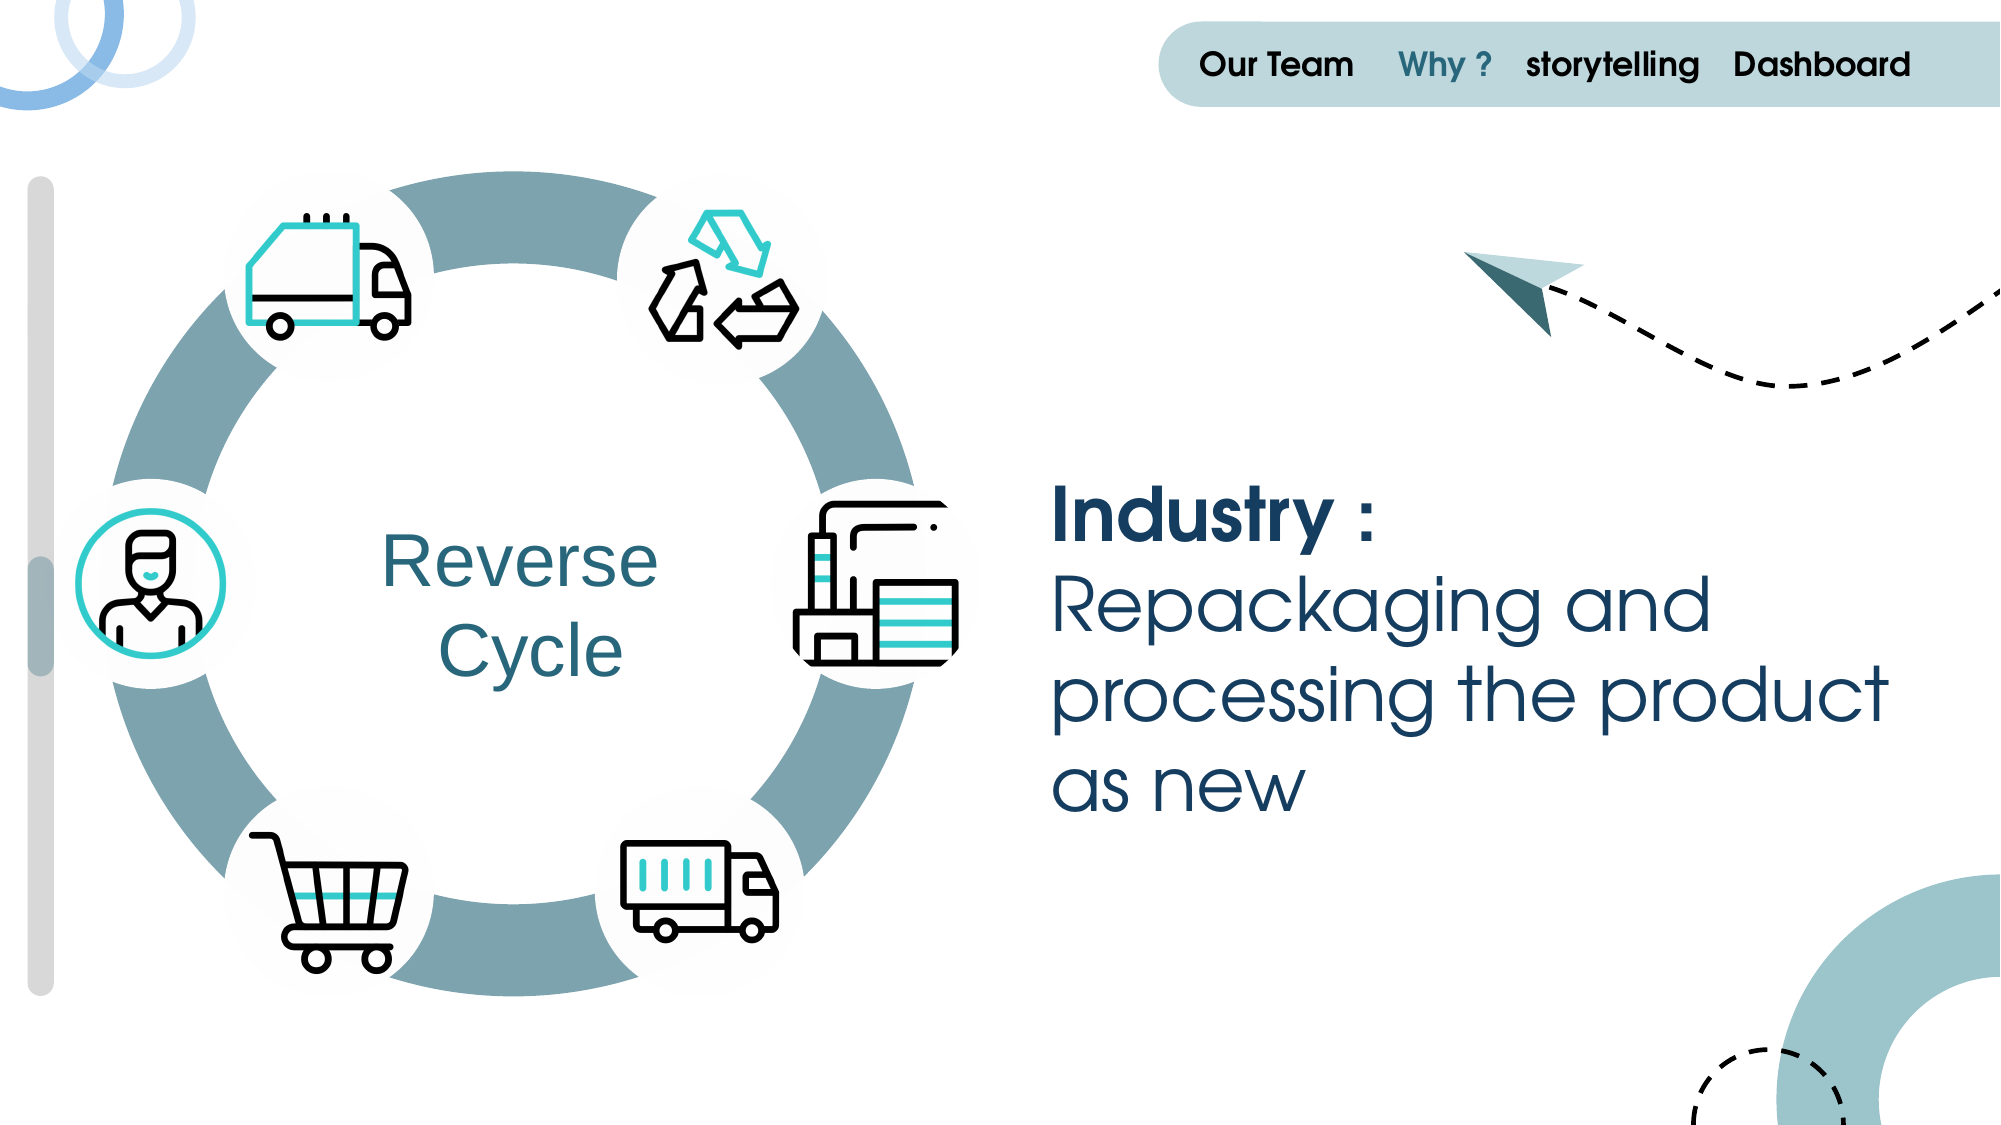

Our Team
Why ?
storytelling
Dashboard

Industry :
Repackaging and processing the product as new

Reverse
Cycle